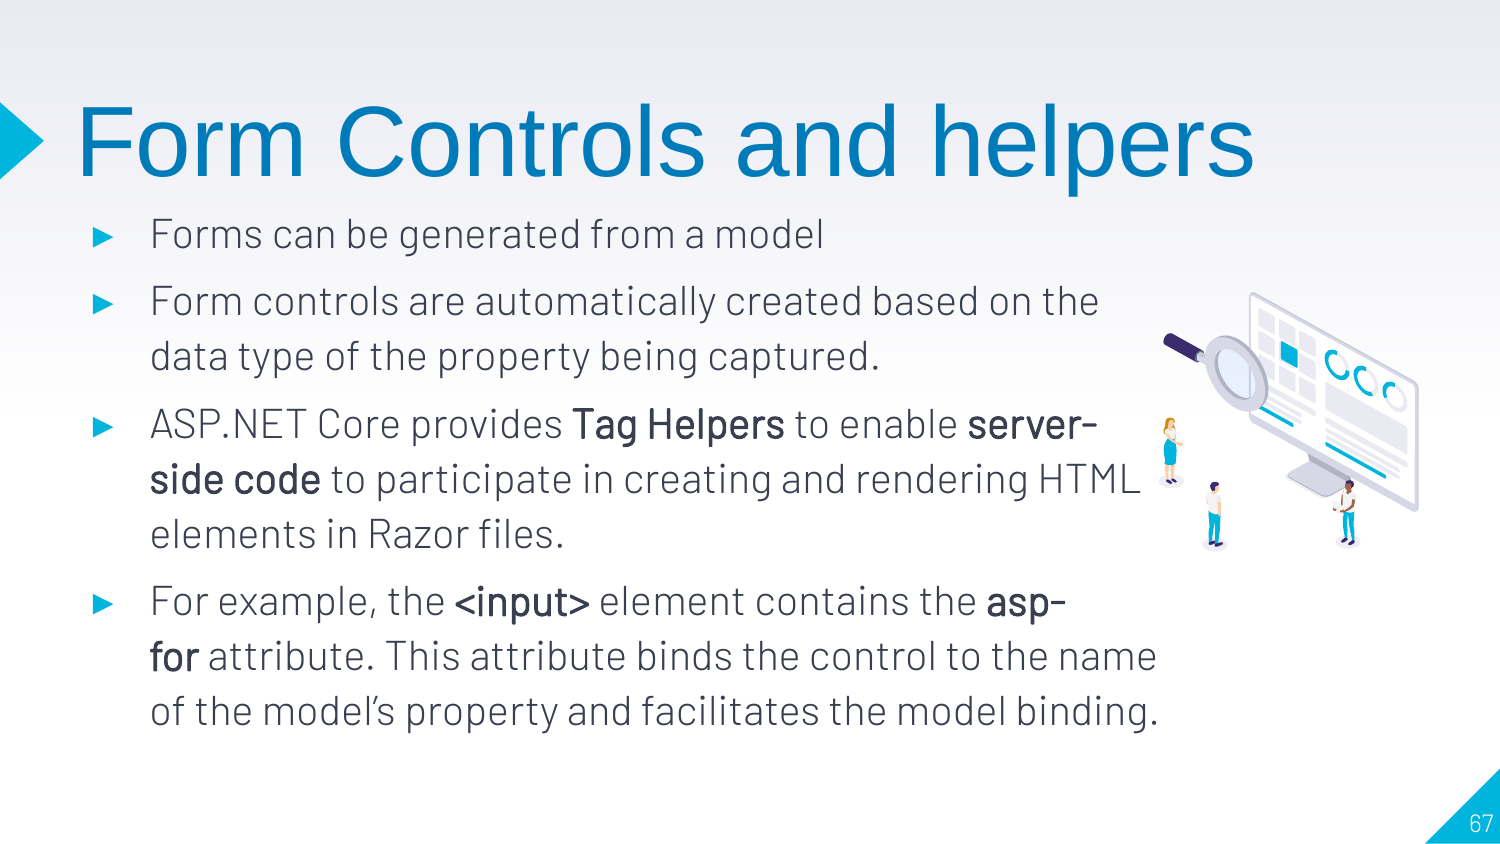

# Form Controls and helpers
Forms can be generated from a model
Form controls are automatically created based on the data type of the property being captured.
ASP.NET Core provides Tag Helpers to enable server-side code to participate in creating and rendering HTML elements in Razor files.
For example, the <input> element contains the asp-for attribute. This attribute binds the control to the name of the model’s property and facilitates the model binding.

67